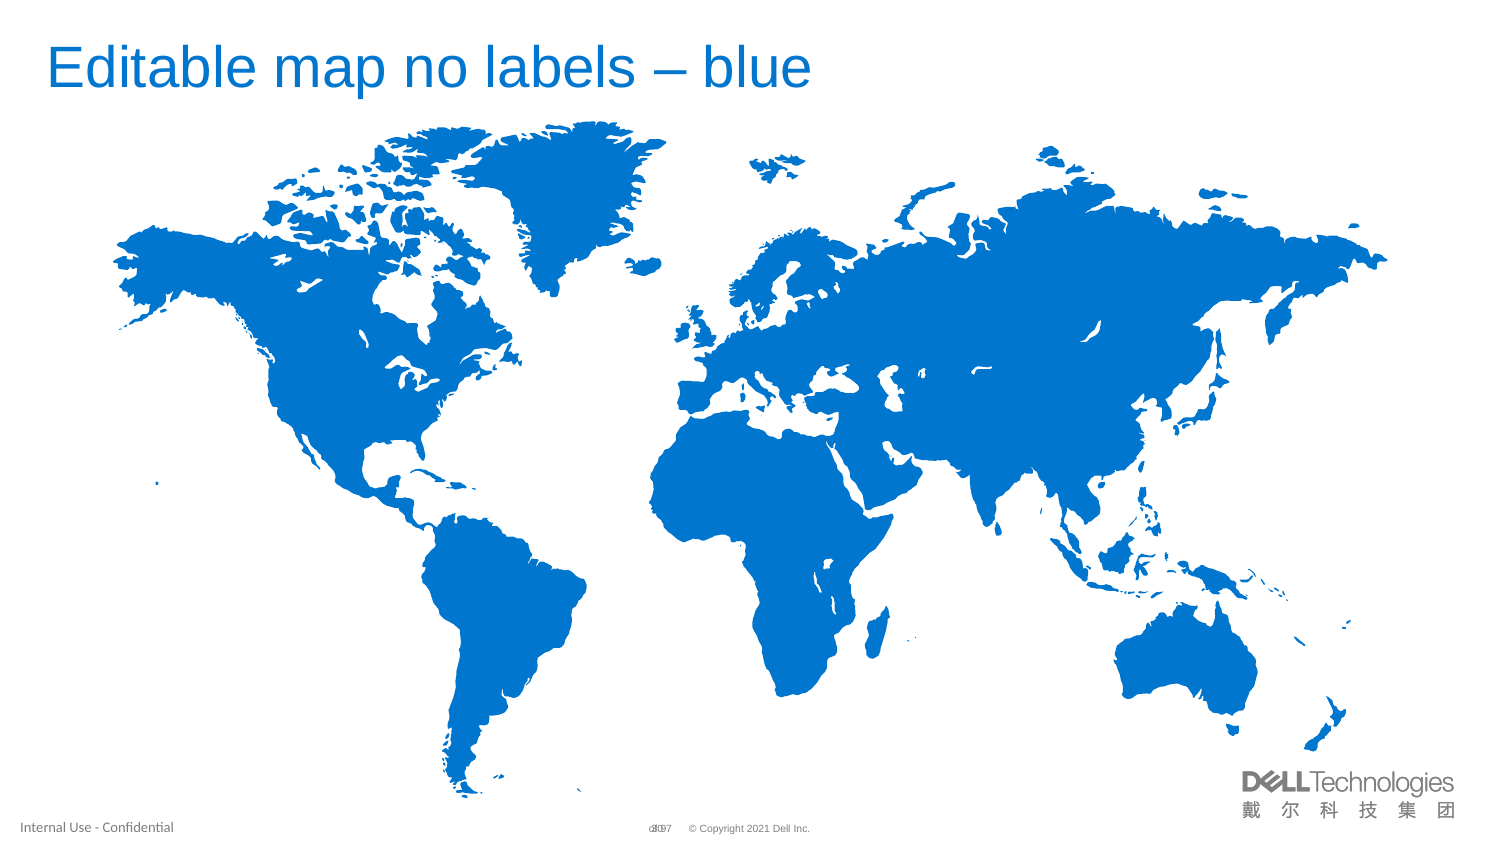

# Editable map no labels – blue